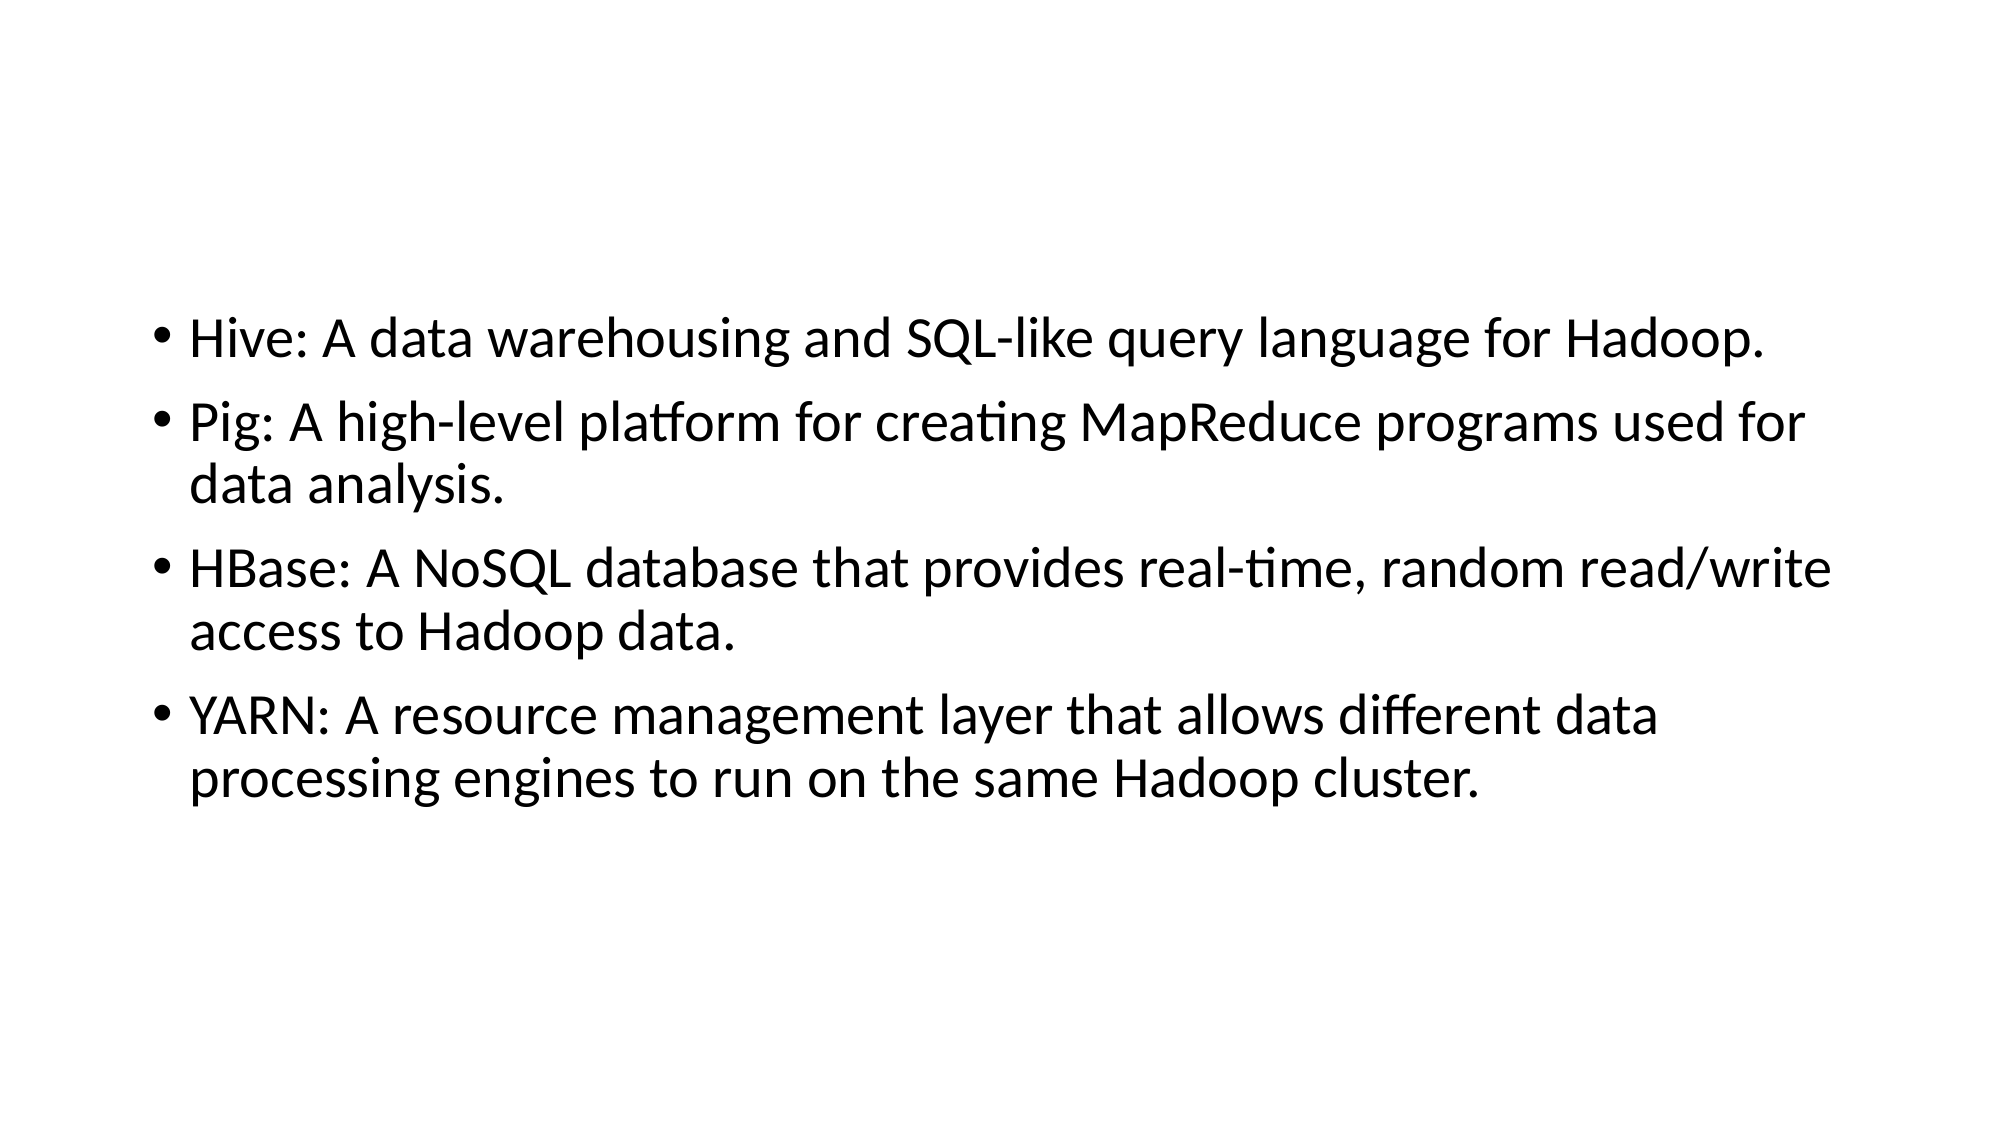

#
Hive: A data warehousing and SQL-like query language for Hadoop.
Pig: A high-level platform for creating MapReduce programs used for data analysis.
HBase: A NoSQL database that provides real-time, random read/write access to Hadoop data.
YARN: A resource management layer that allows different data processing engines to run on the same Hadoop cluster.